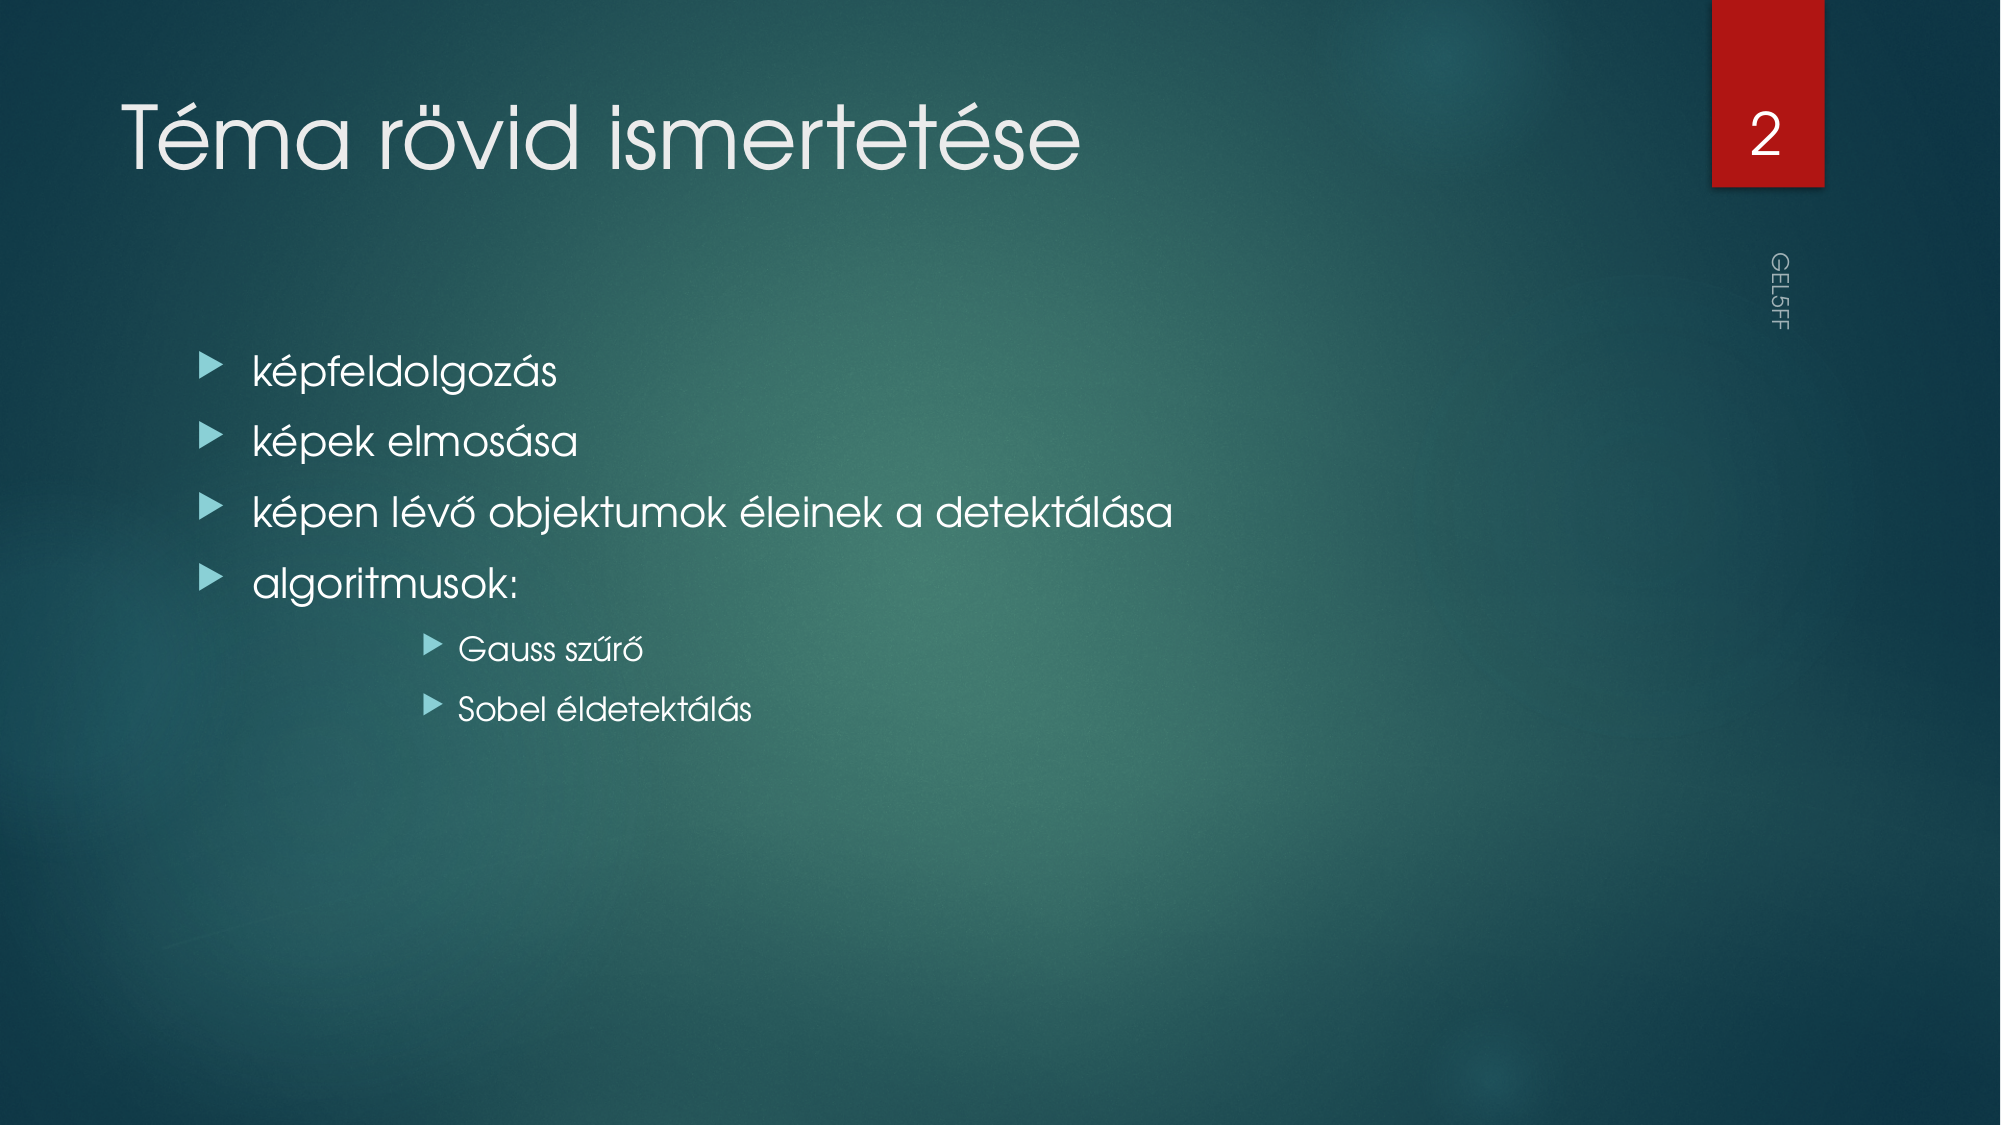

2
# Téma rövid ismertetése
képfeldolgozás
képek elmosása
képen lévő objektumok éleinek a detektálása
algoritmusok:
Gauss szűrő
Sobel éldetektálás
GEL5FF